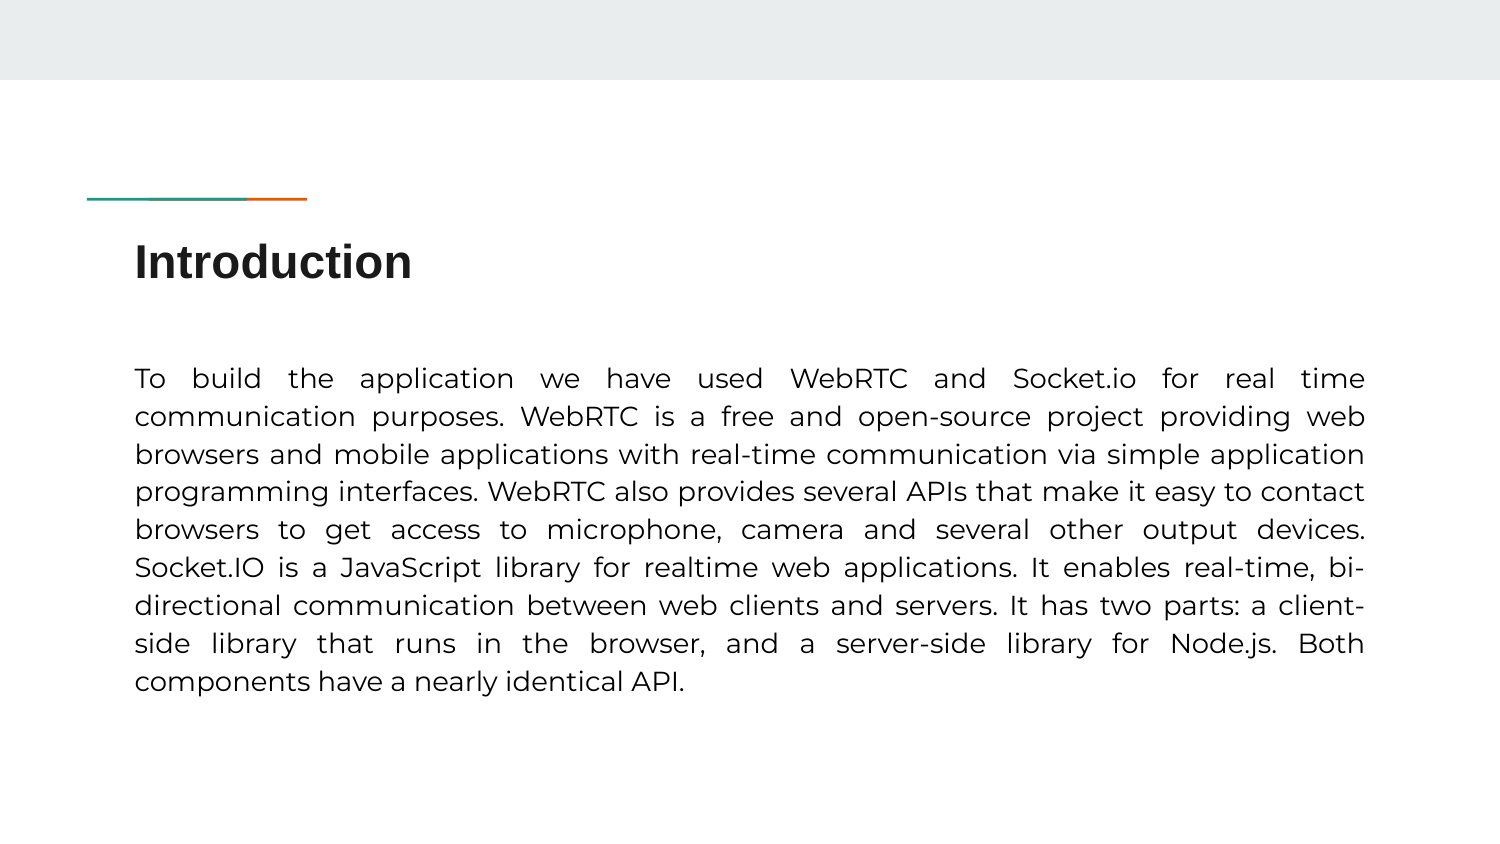

# Introduction
To build the application we have used WebRTC and Socket.io for real time communication purposes. WebRTC is a free and open-source project providing web browsers and mobile applications with real-time communication via simple application programming interfaces. WebRTC also provides several APIs that make it easy to contact browsers to get access to microphone, camera and several other output devices. Socket.IO is a JavaScript library for realtime web applications. It enables real-time, bi-directional communication between web clients and servers. It has two parts: a client-side library that runs in the browser, and a server-side library for Node.js. Both components have a nearly identical API.